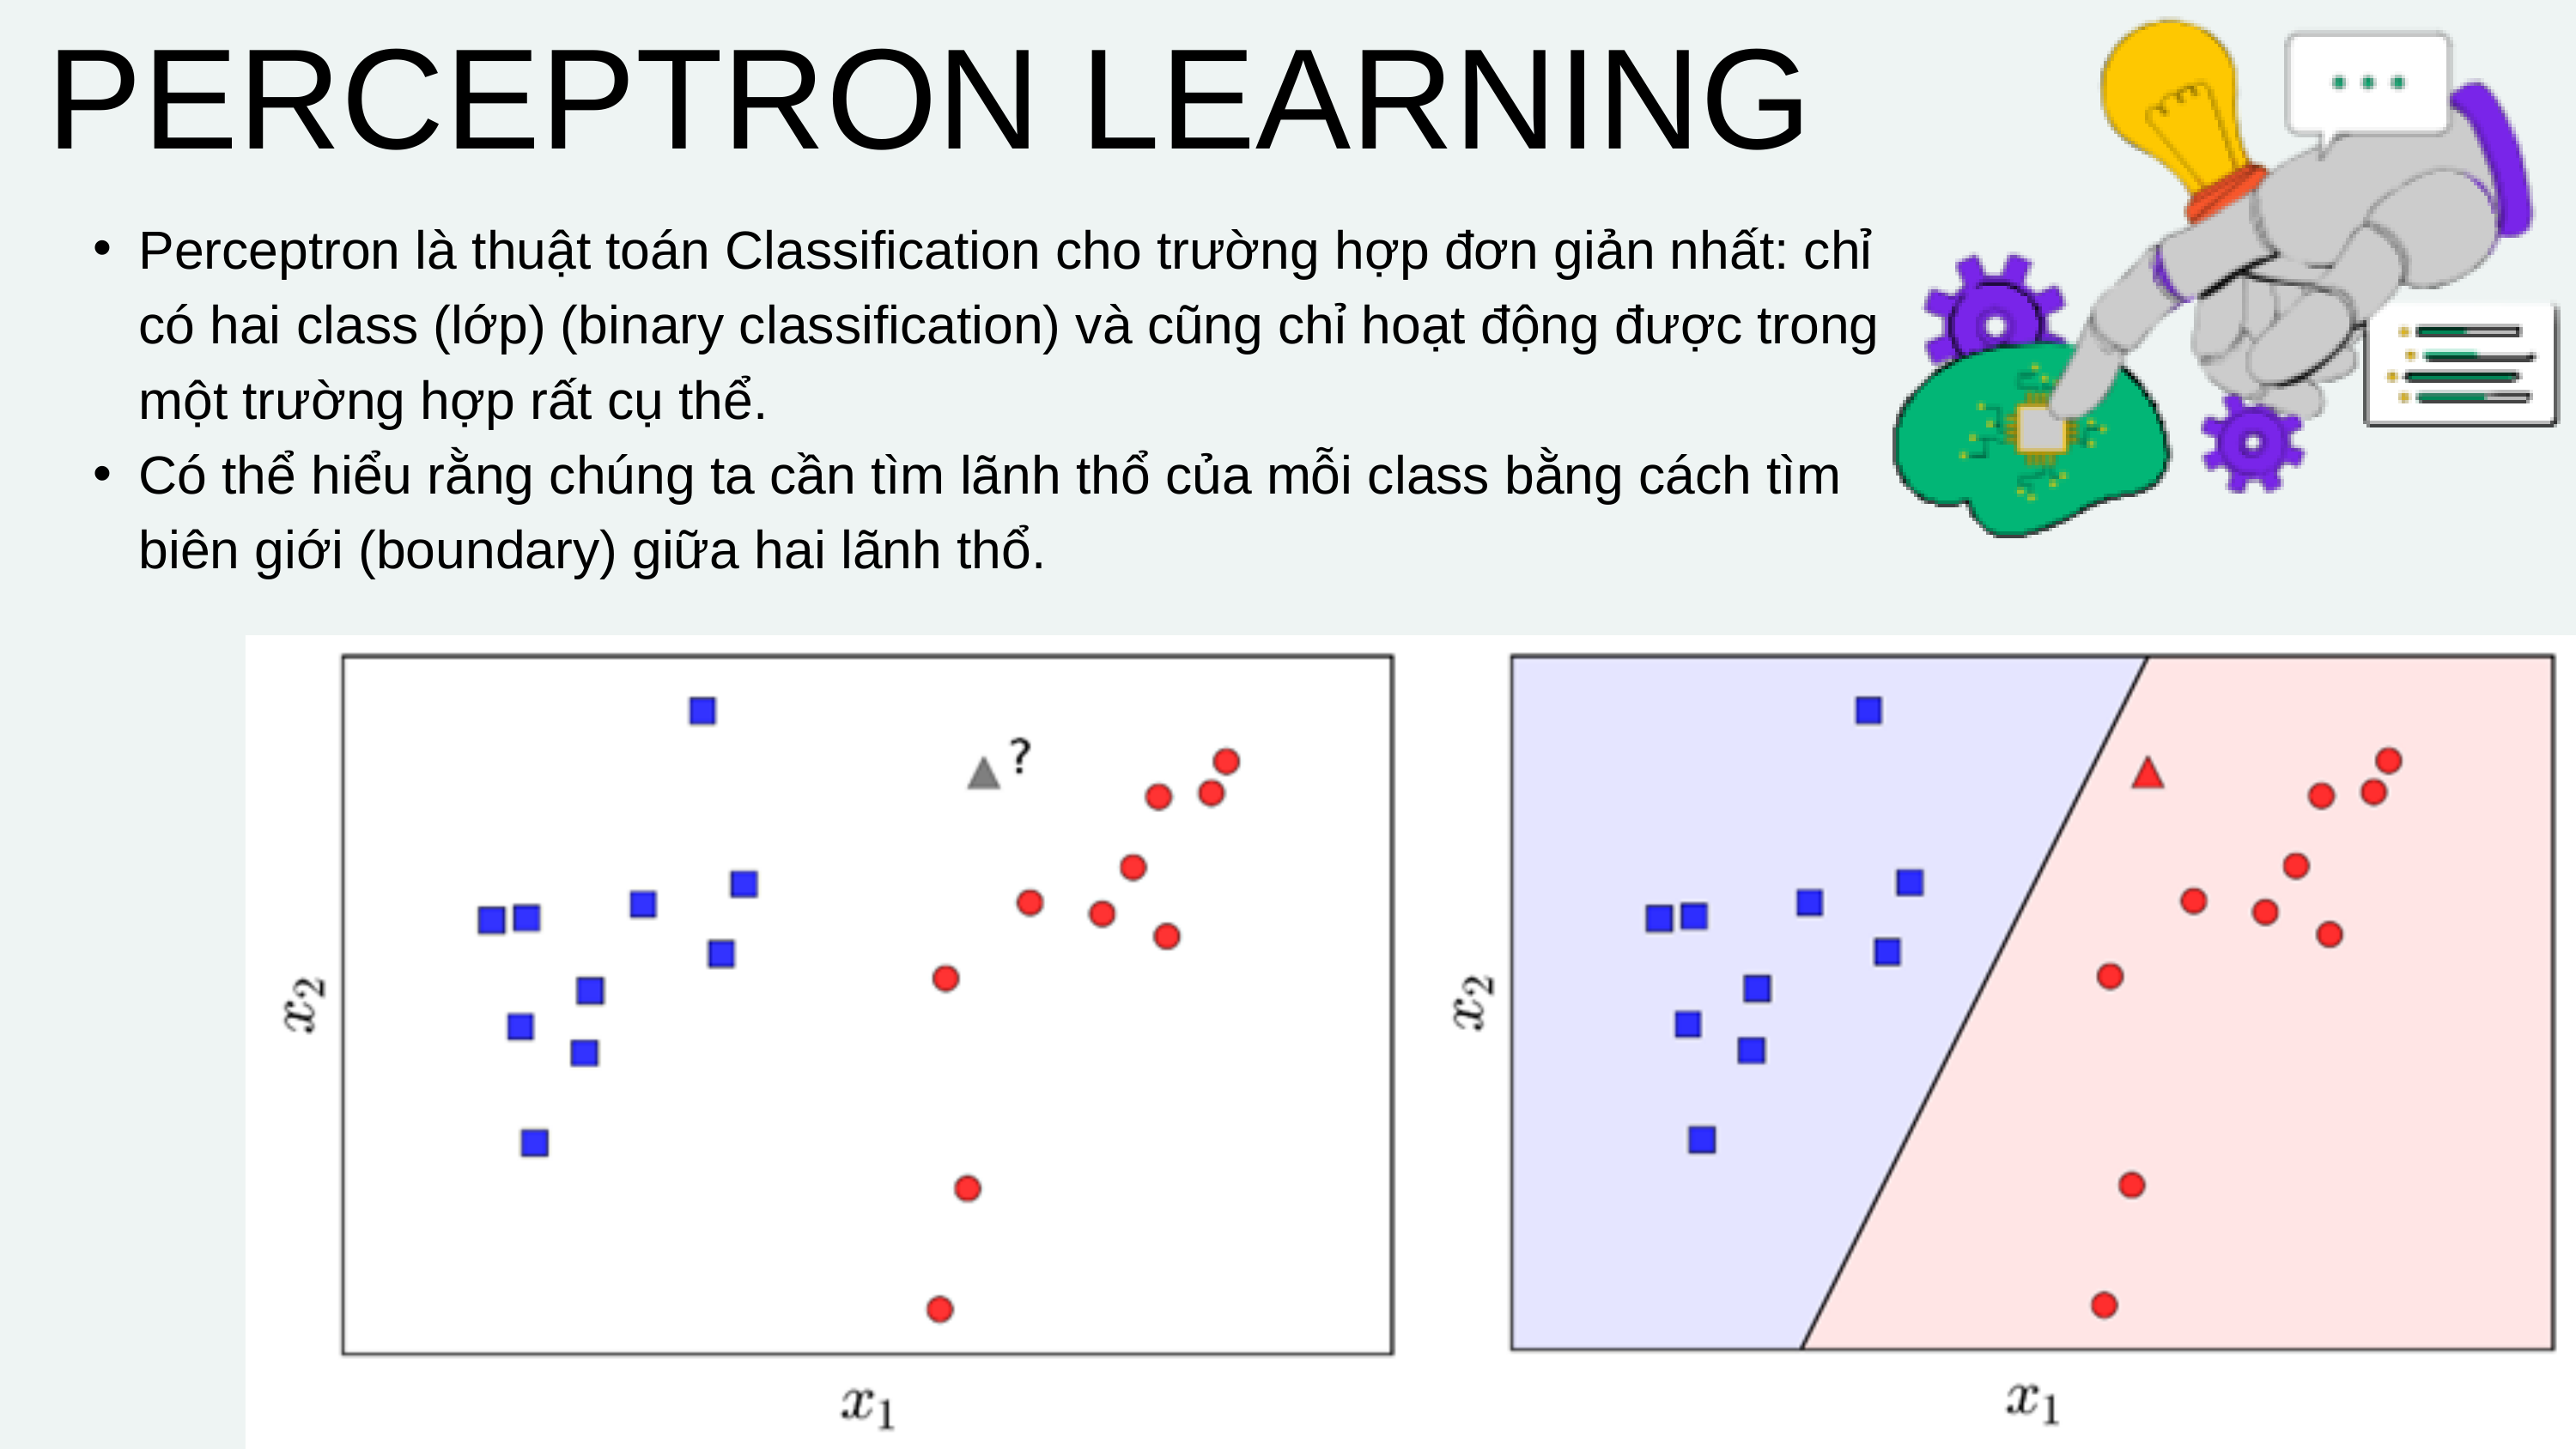

PERCEPTRON LEARNING
Perceptron là thuật toán Classification cho trường hợp đơn giản nhất: chỉ có hai class (lớp) (binary classification) và cũng chỉ hoạt động được trong một trường hợp rất cụ thể.
Có thể hiểu rằng chúng ta cần tìm lãnh thổ của mỗi class bằng cách tìm biên giới (boundary) giữa hai lãnh thổ.